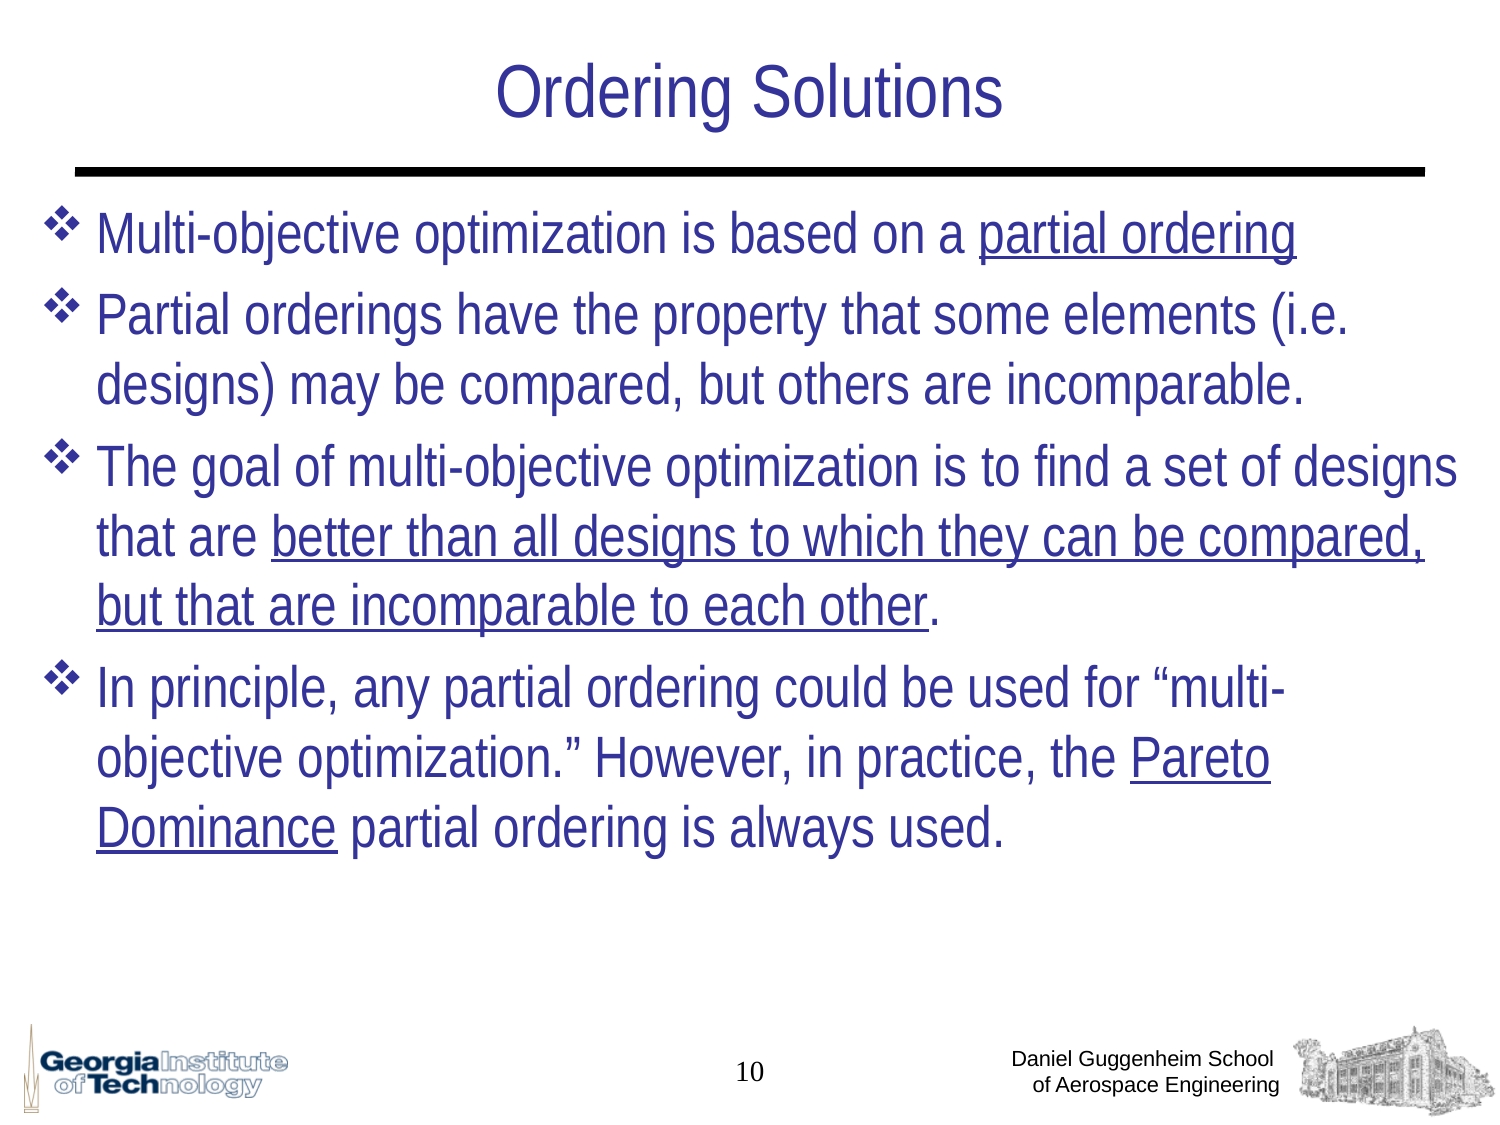

# Ordering Solutions
Multi-objective optimization is based on a partial ordering
Partial orderings have the property that some elements (i.e. designs) may be compared, but others are incomparable.
The goal of multi-objective optimization is to find a set of designs that are better than all designs to which they can be compared, but that are incomparable to each other.
In principle, any partial ordering could be used for “multi-objective optimization.” However, in practice, the Pareto Dominance partial ordering is always used.